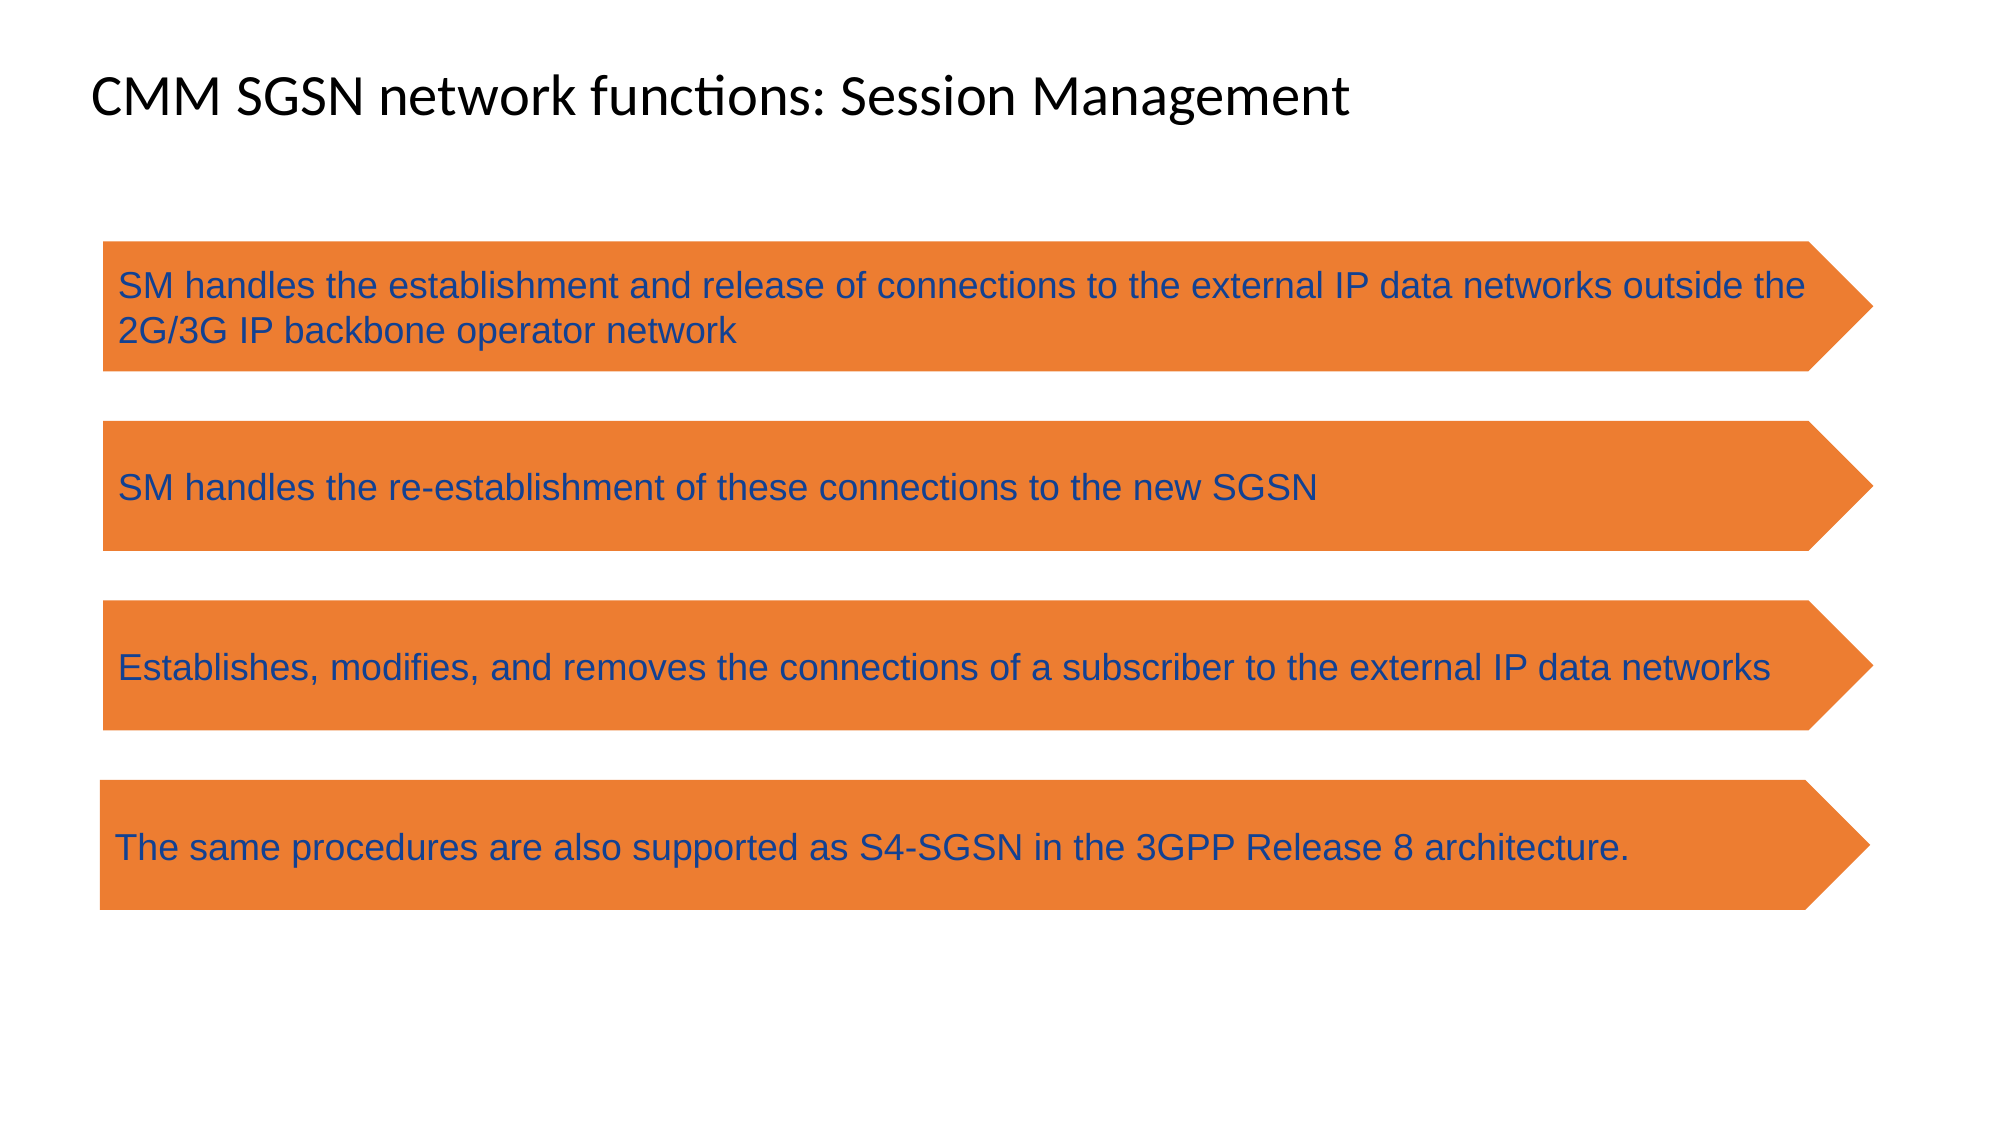

# CMM SGSN network functions: Session Management
SM handles the establishment and release of connections to the external IP data networks outside the 2G/3G IP backbone operator network
SM handles the re-establishment of these connections to the new SGSN
Establishes, modifies, and removes the connections of a subscriber to the external IP data networks
The same procedures are also supported as S4-SGSN in the 3GPP Release 8 architecture.